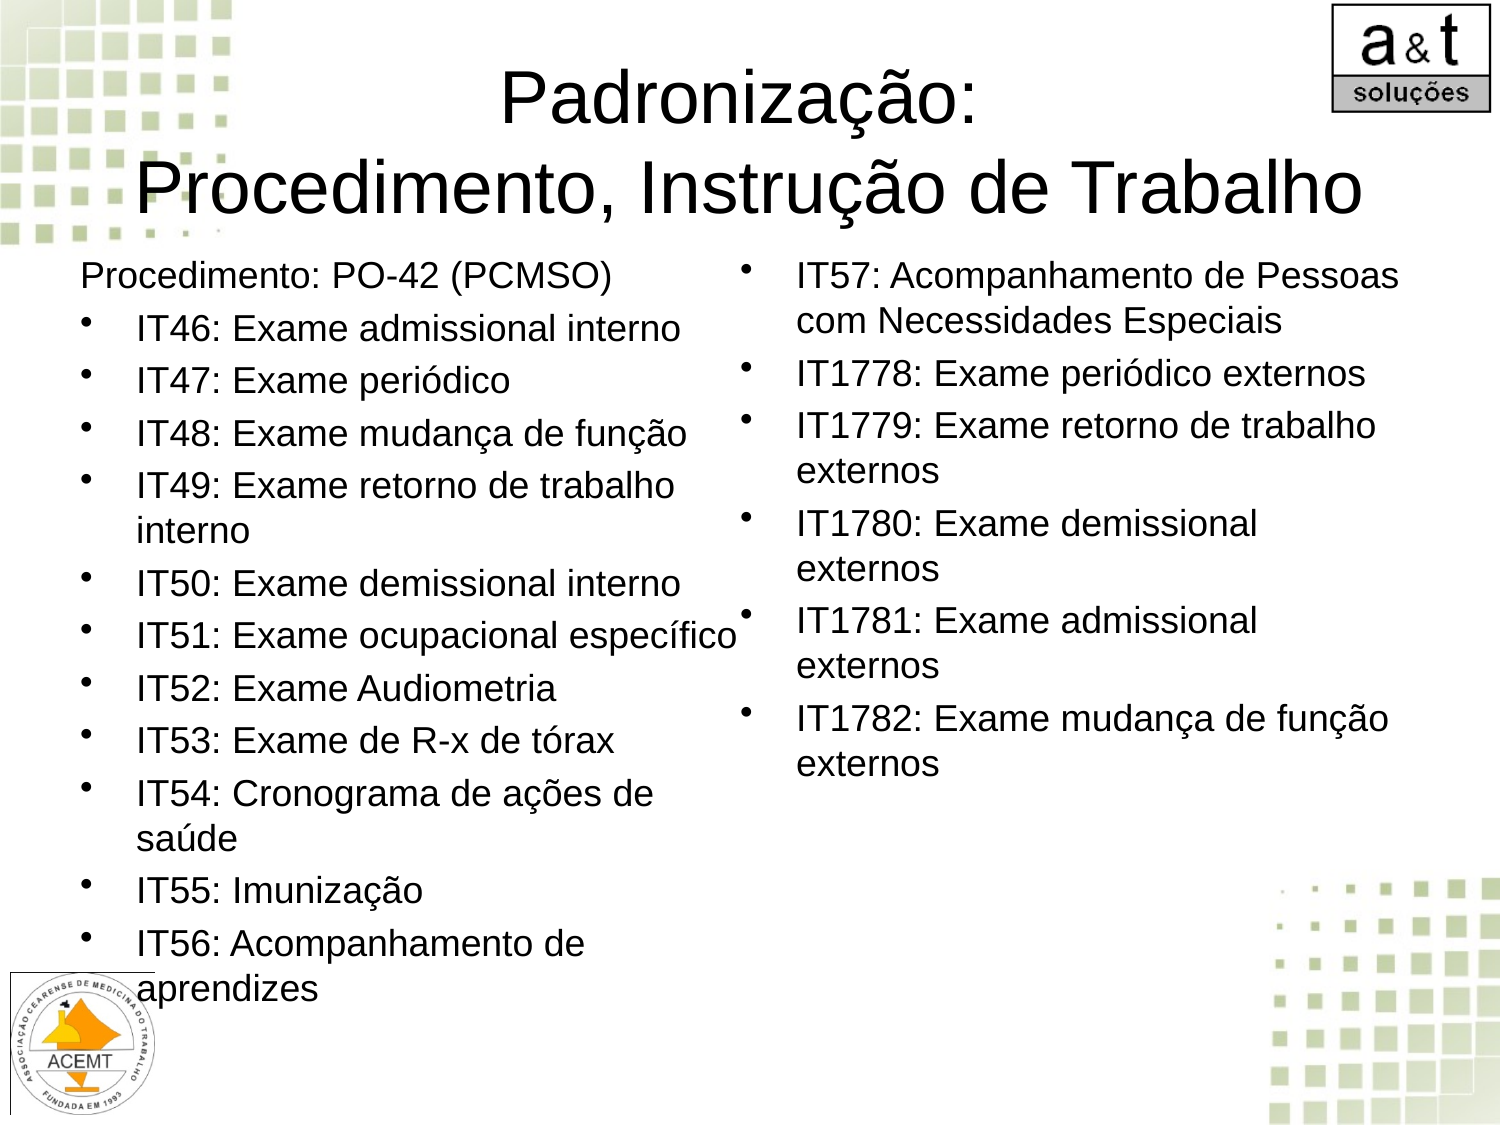

# Padronização: Procedimento, Instrução de Trabalho
Procedimento: PO-42 (PCMSO)
IT46: Exame admissional interno
IT47: Exame periódico
IT48: Exame mudança de função
IT49: Exame retorno de trabalho interno
IT50: Exame demissional interno
IT51: Exame ocupacional específico
IT52: Exame Audiometria
IT53: Exame de R-x de tórax
IT54: Cronograma de ações de saúde
IT55: Imunização
IT56: Acompanhamento de aprendizes
IT57: Acompanhamento de Pessoas com Necessidades Especiais
IT1778: Exame periódico externos
IT1779: Exame retorno de trabalho externos
IT1780: Exame demissional externos
IT1781: Exame admissional externos
IT1782: Exame mudança de função externos